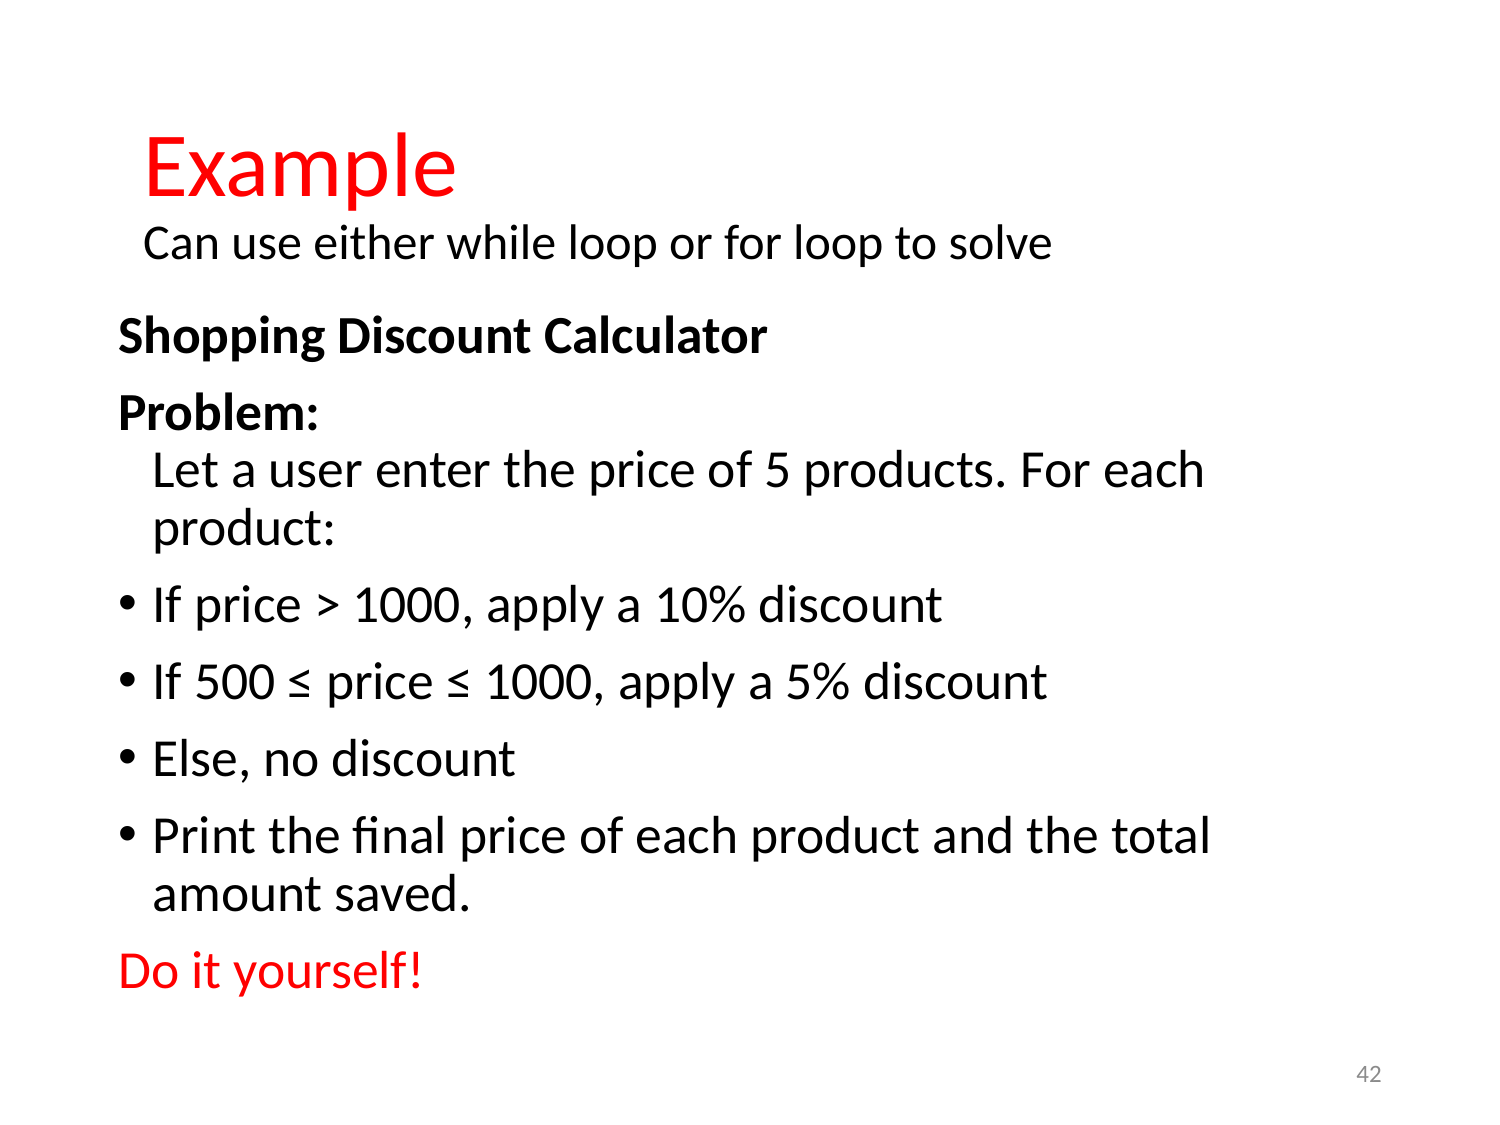

Example
Can use either while loop or for loop to solve
Shopping Discount Calculator
Problem:
Let a user enter the price of 5 products. For each product:
If price > 1000, apply a 10% discount
If 500 ≤ price ≤ 1000, apply a 5% discount
Else, no discount
Print the final price of each product and the total amount saved.
Do it yourself!

42